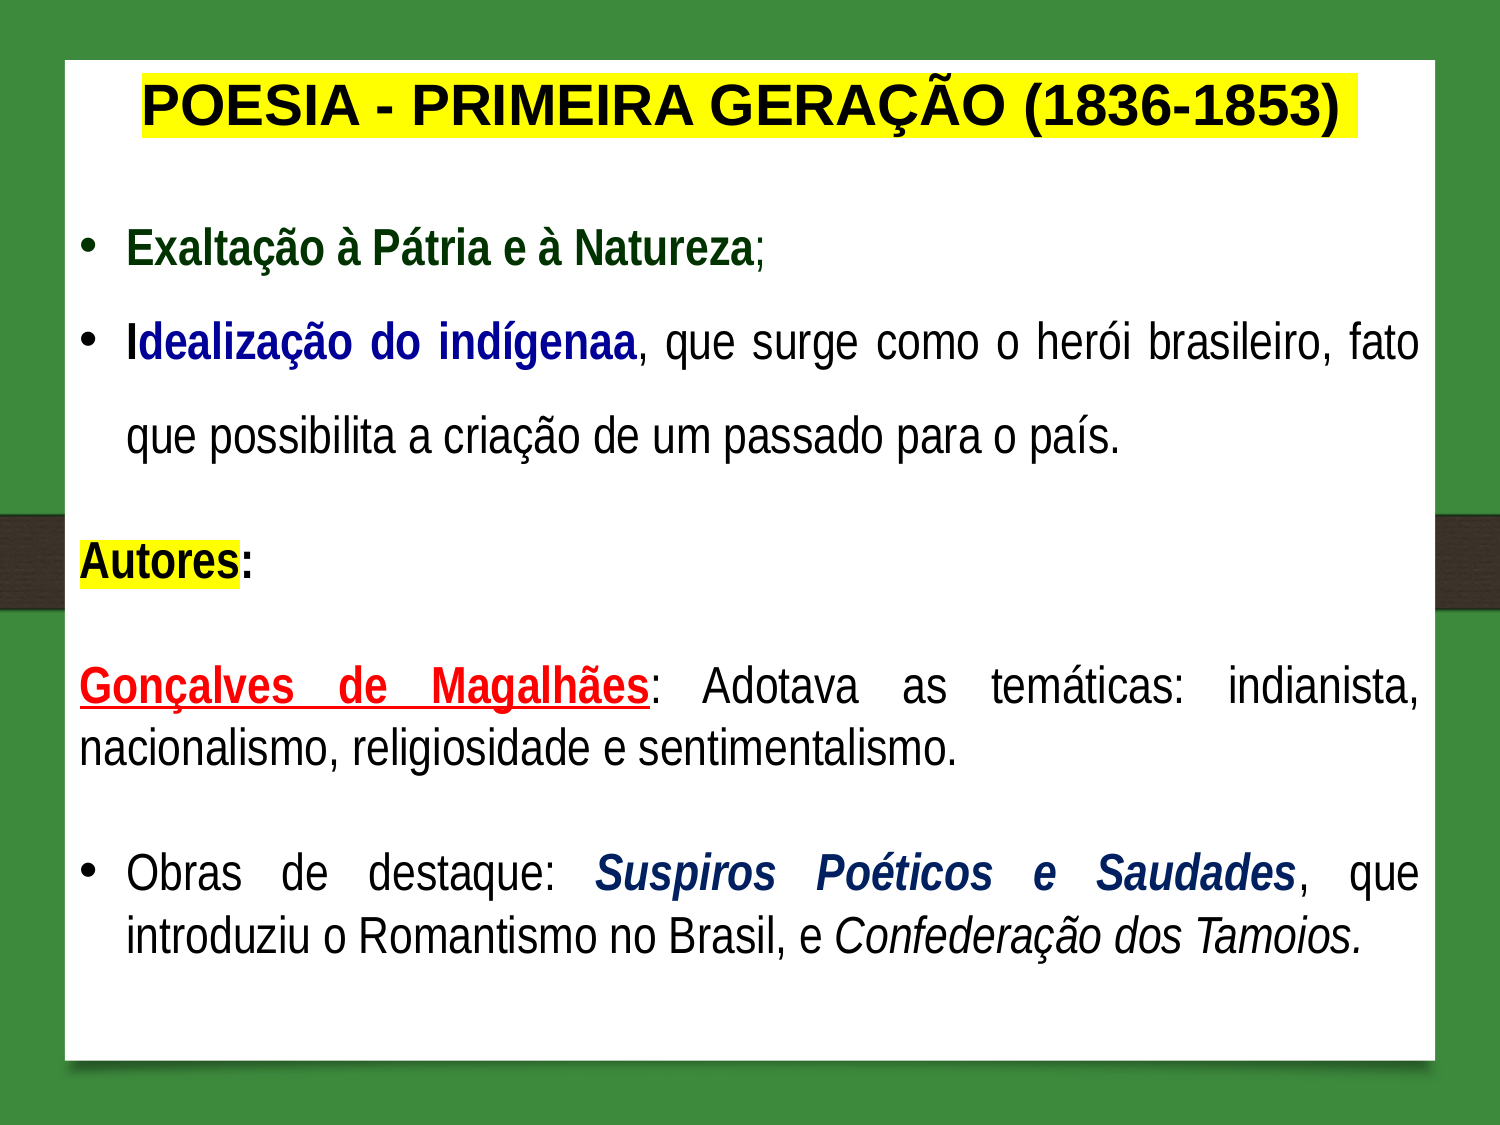

POESIA - PRIMEIRA GERAÇÃO (1836-1853)

Exaltação à Pátria e à Natureza;
Idealização do indígenaa, que surge como o herói brasileiro, fato que possibilita a criação de um passado para o país.

Autores:

Gonçalves de Magalhães: Adotava as temáticas: indianista, nacionalismo, religiosidade e sentimentalismo.

Obras de destaque: Suspiros Poéticos e Saudades, que introduziu o Romantismo no Brasil, e Confederação dos Tamoios.